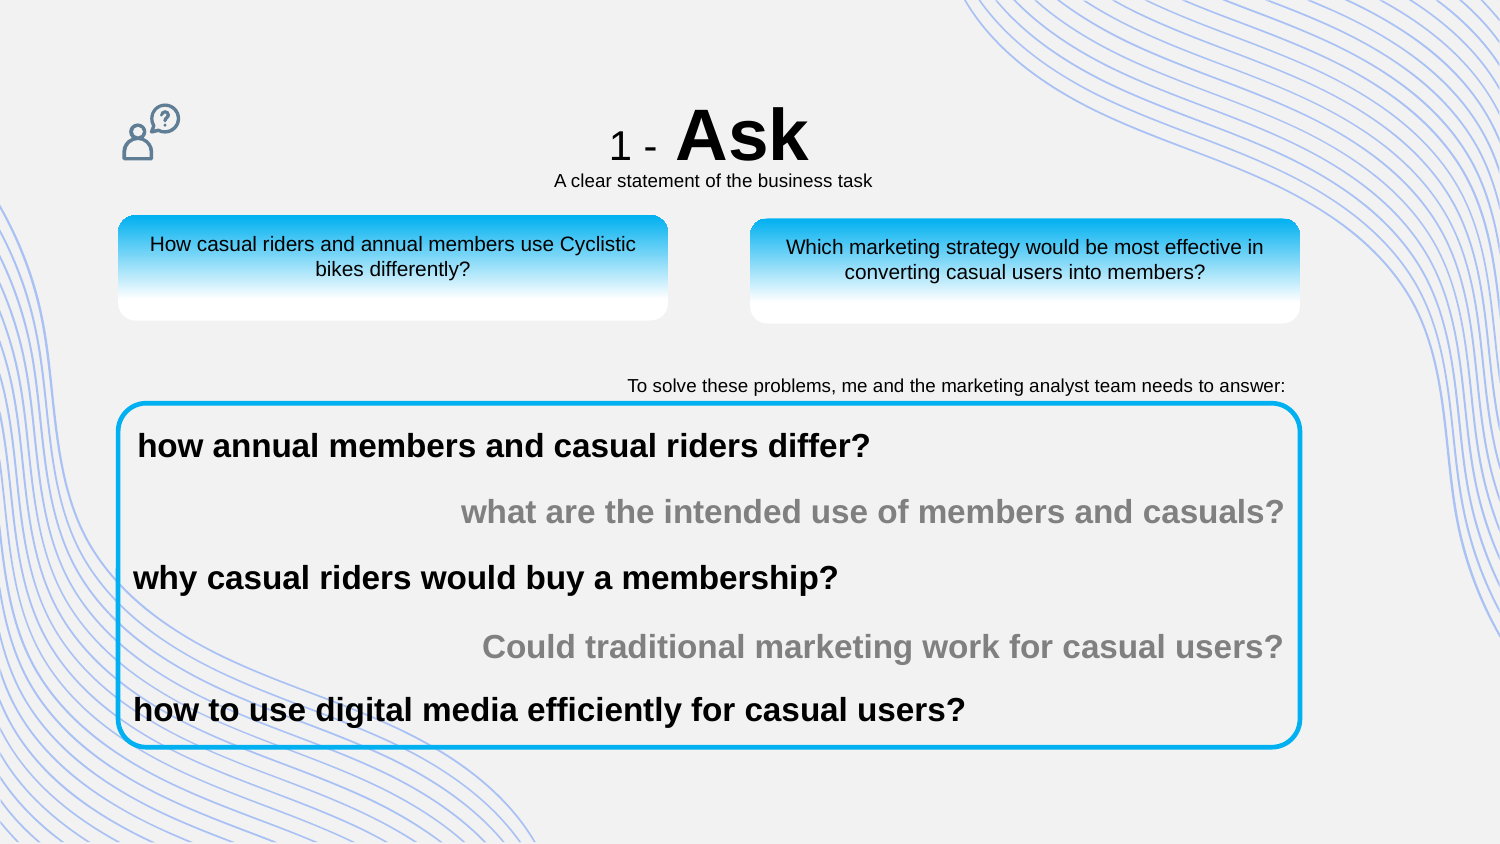

# 1 - Ask

A clear statement of the business task

How casual riders and annual members use Cyclistic bikes differently?
Which marketing strategy would be most effective in converting casual users into members?

To solve these problems, me and the marketing analyst team needs to answer:

how annual members and casual riders differ?
what are the intended use of members and casuals?
why casual riders would buy a membership?
Could traditional marketing work for casual users?
how to use digital media efficiently for casual users?